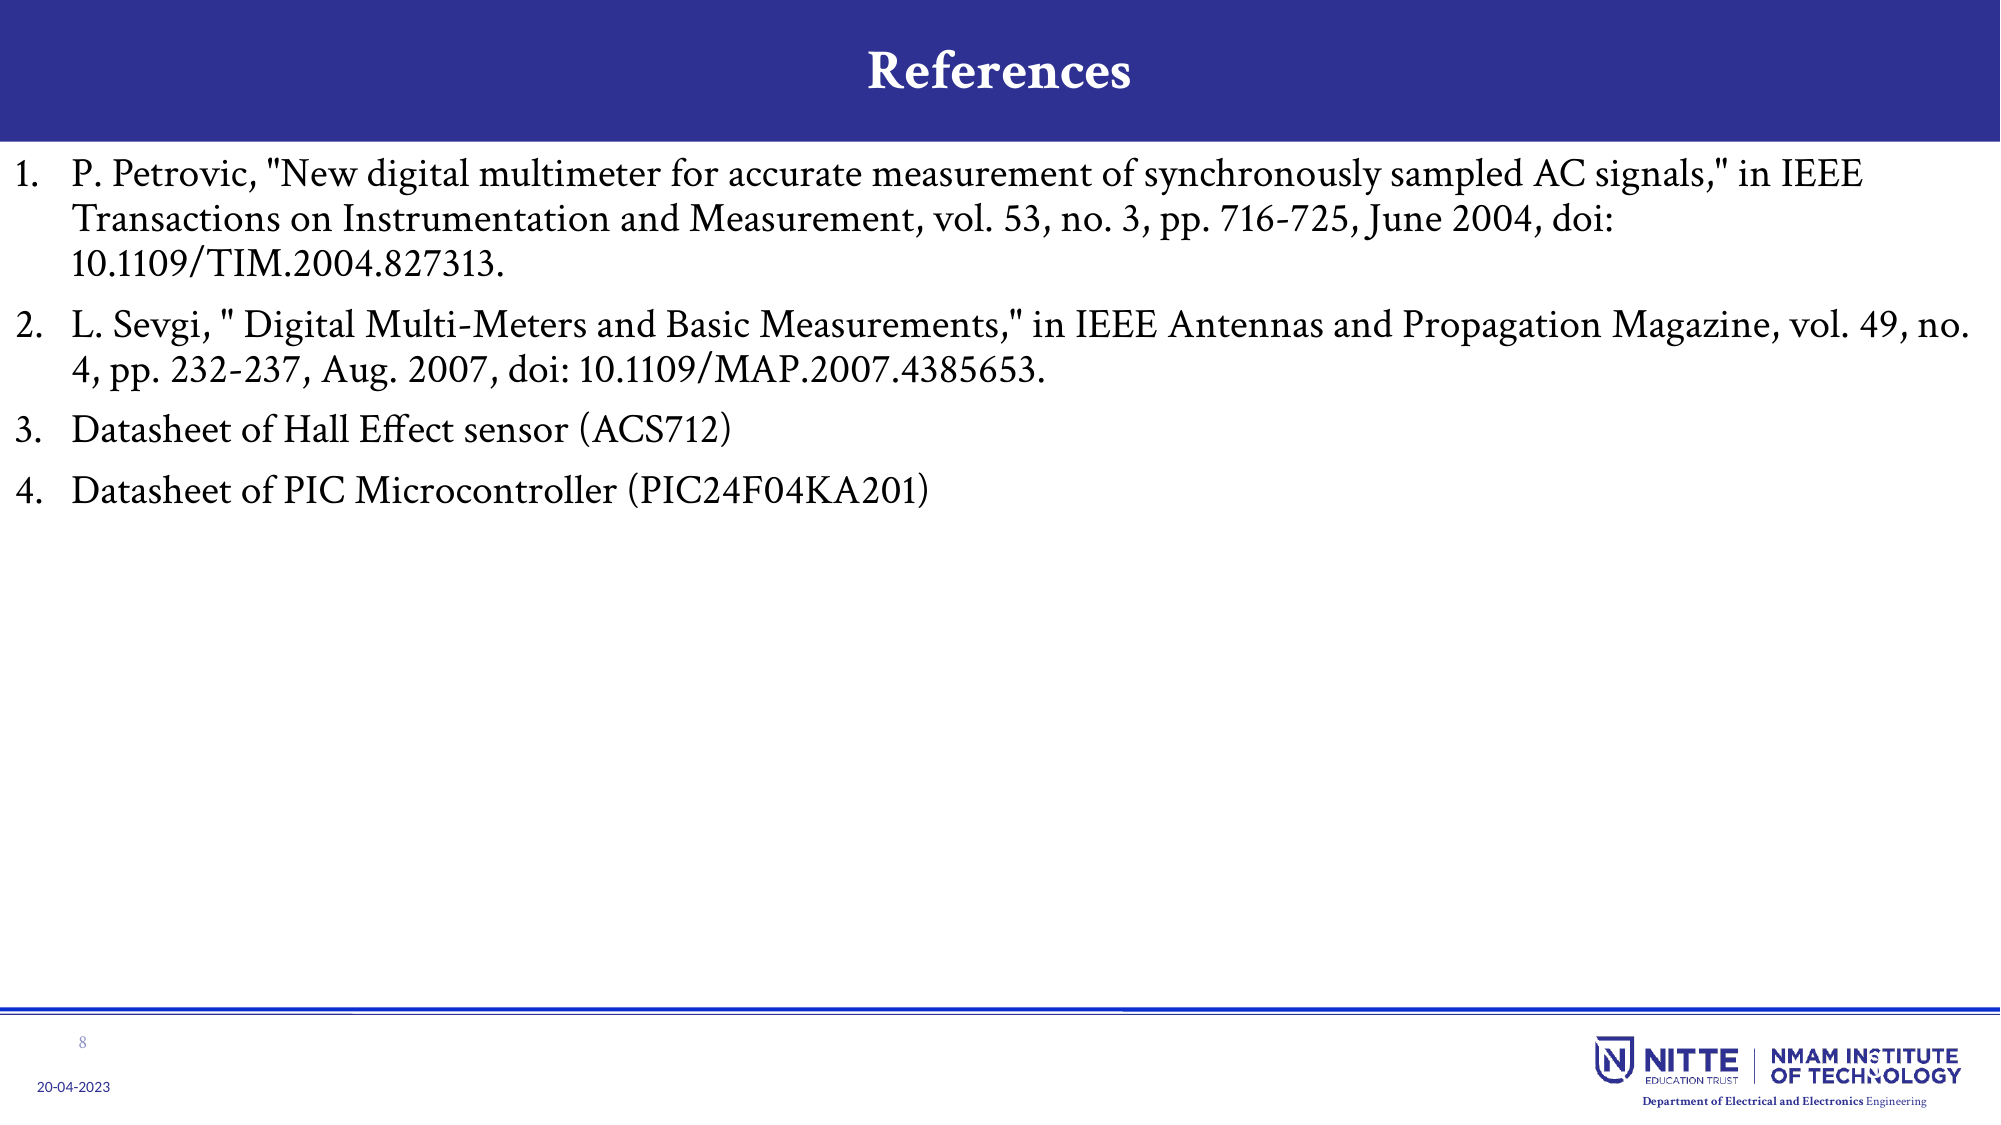

# References
P. Petrovic, "New digital multimeter for accurate measurement of synchronously sampled AC signals," in IEEE Transactions on Instrumentation and Measurement, vol. 53, no. 3, pp. 716-725, June 2004, doi: 10.1109/TIM.2004.827313.
L. Sevgi, " Digital Multi-Meters and Basic Measurements," in IEEE Antennas and Propagation Magazine, vol. 49, no. 4, pp. 232-237, Aug. 2007, doi: 10.1109/MAP.2007.4385653.
Datasheet of Hall Effect sensor (ACS712)
Datasheet of PIC Microcontroller (PIC24F04KA201)

8